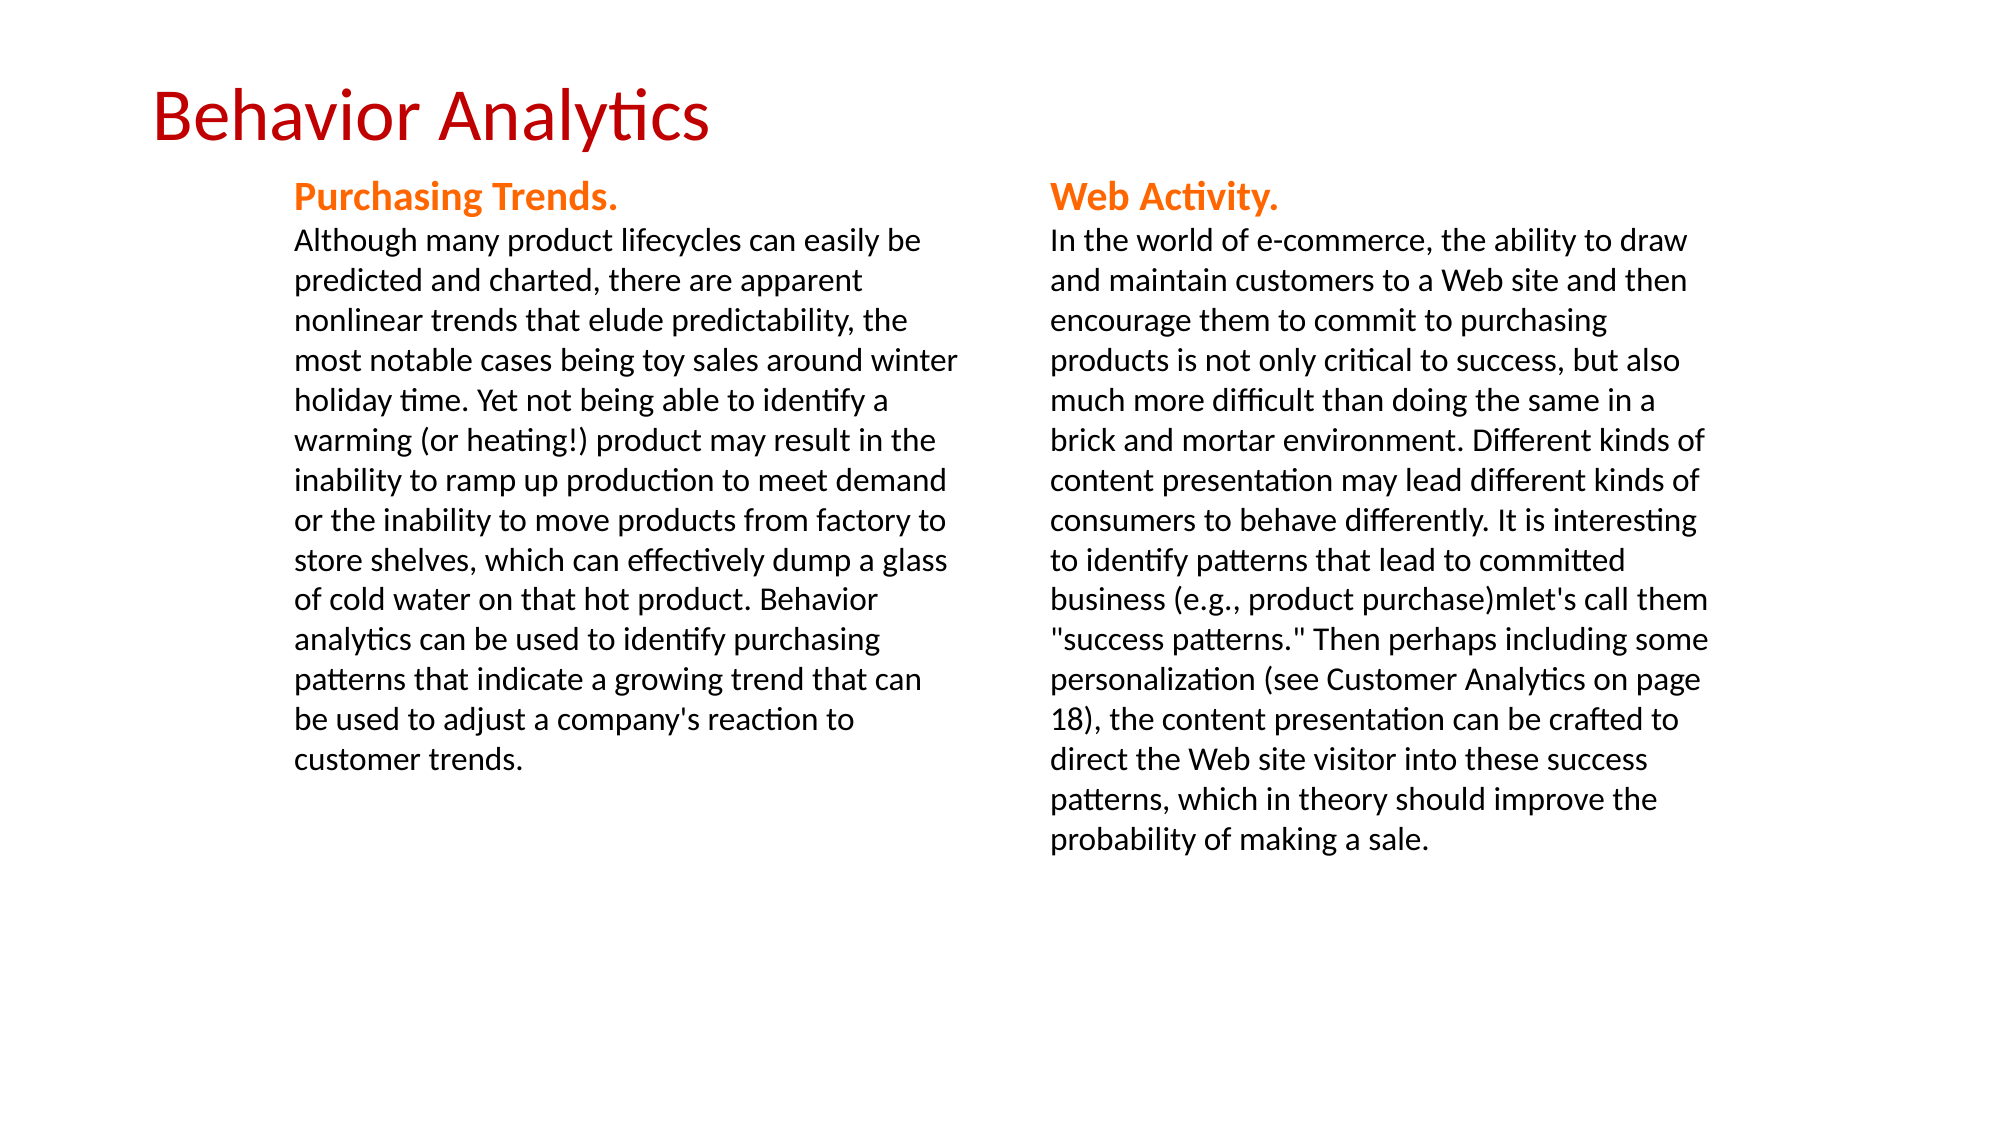

# Behavior Analytics
Web Activity.
In the world of e-commerce, the ability to draw and maintain customers to a Web site and then encourage them to commit to purchasing products is not only critical to success, but also much more difficult than doing the same in a brick and mortar environment. Different kinds of content presentation may lead different kinds of consumers to behave differently. It is interesting to identify patterns that lead to committed business (e.g., product purchase)mlet's call them "success patterns." Then perhaps including some personalization (see Customer Analytics on page 18), the content presentation can be crafted to direct the Web site visitor into these success patterns, which in theory should improve the probability of making a sale.
Purchasing Trends.
Although many product lifecycles can easily be predicted and charted, there are apparent nonlinear trends that elude predictability, the most notable cases being toy sales around winter holiday time. Yet not being able to identify a warming (or heating!) product may result in the inability to ramp up production to meet demand or the inability to move products from factory to store shelves, which can effectively dump a glass of cold water on that hot product. Behavior analytics can be used to identify purchasing patterns that indicate a growing trend that can be used to adjust a company's reaction to customer trends.